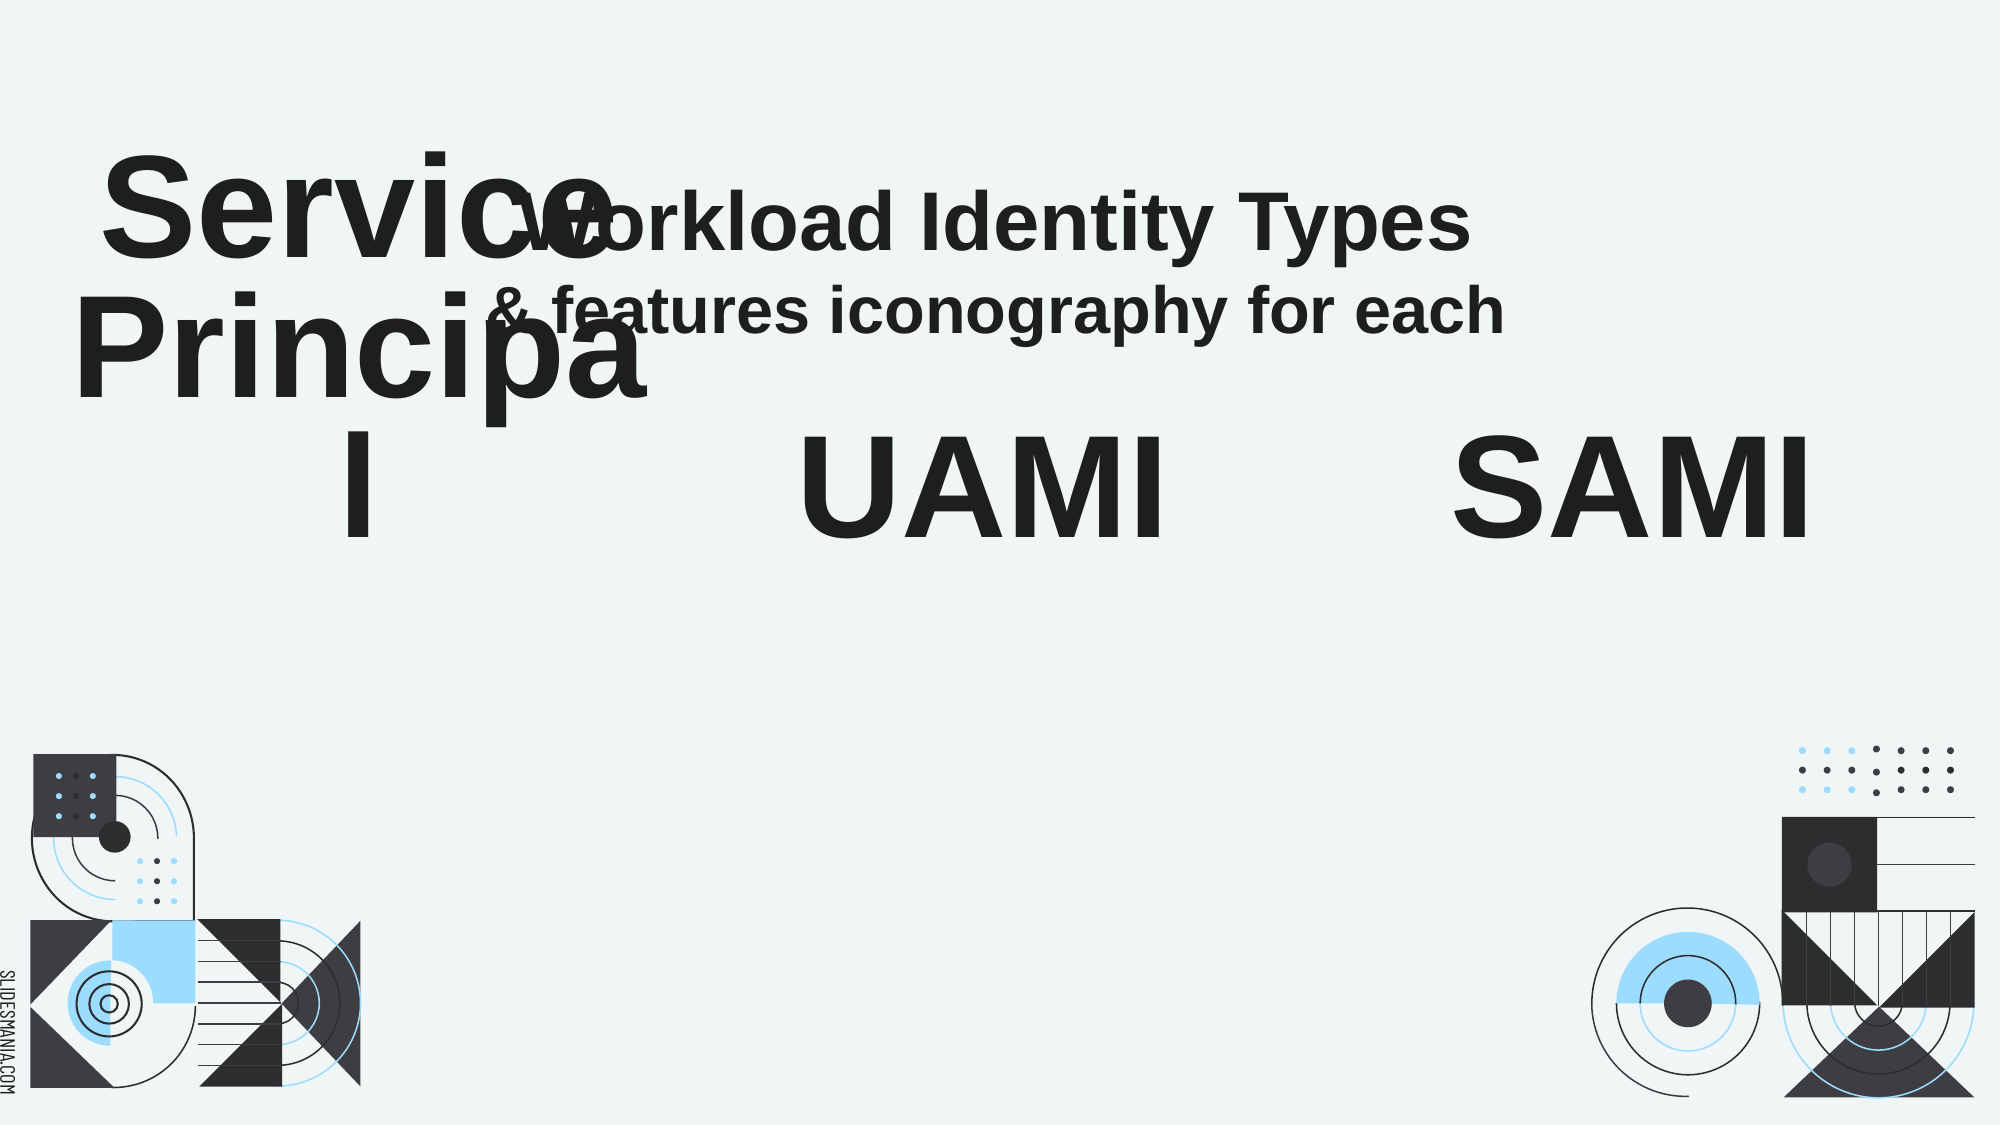

Workload Identity Types
& features iconography for each
# Service Principal
UAMI
SAMI